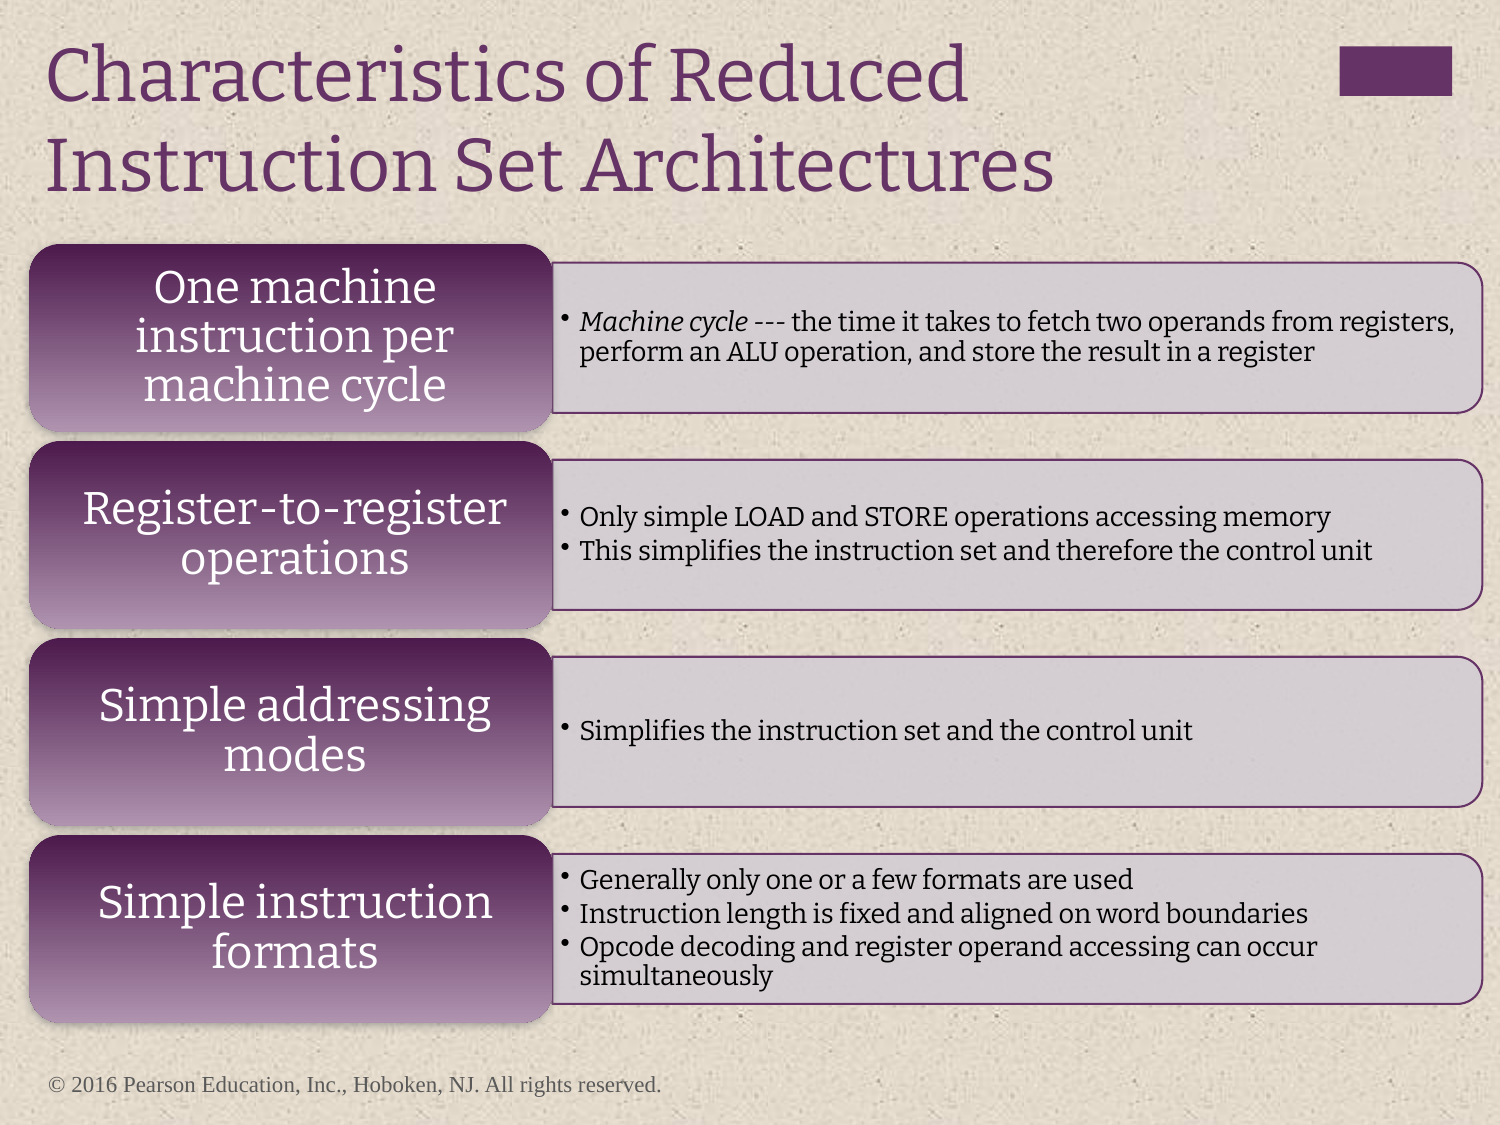

Characteristics of Reduced Instruction Set Architectures
Machine cycle --- the time it takes to fetch two operands from registers, perform an ALU operation, and store the result in a register
One machine instruction per machine cycle
Only simple LOAD and STORE operations accessing memory
This simplifies the instruction set and therefore the control unit
Register-to-register operations
Simplifies the instruction set and the control unit
Simple addressing modes
Generally only one or a few formats are used
Instruction length is fixed and aligned on word boundaries
Opcode decoding and register operand accessing can occur simultaneously
Simple instruction formats
© 2016 Pearson Education, Inc., Hoboken, NJ. All rights reserved.